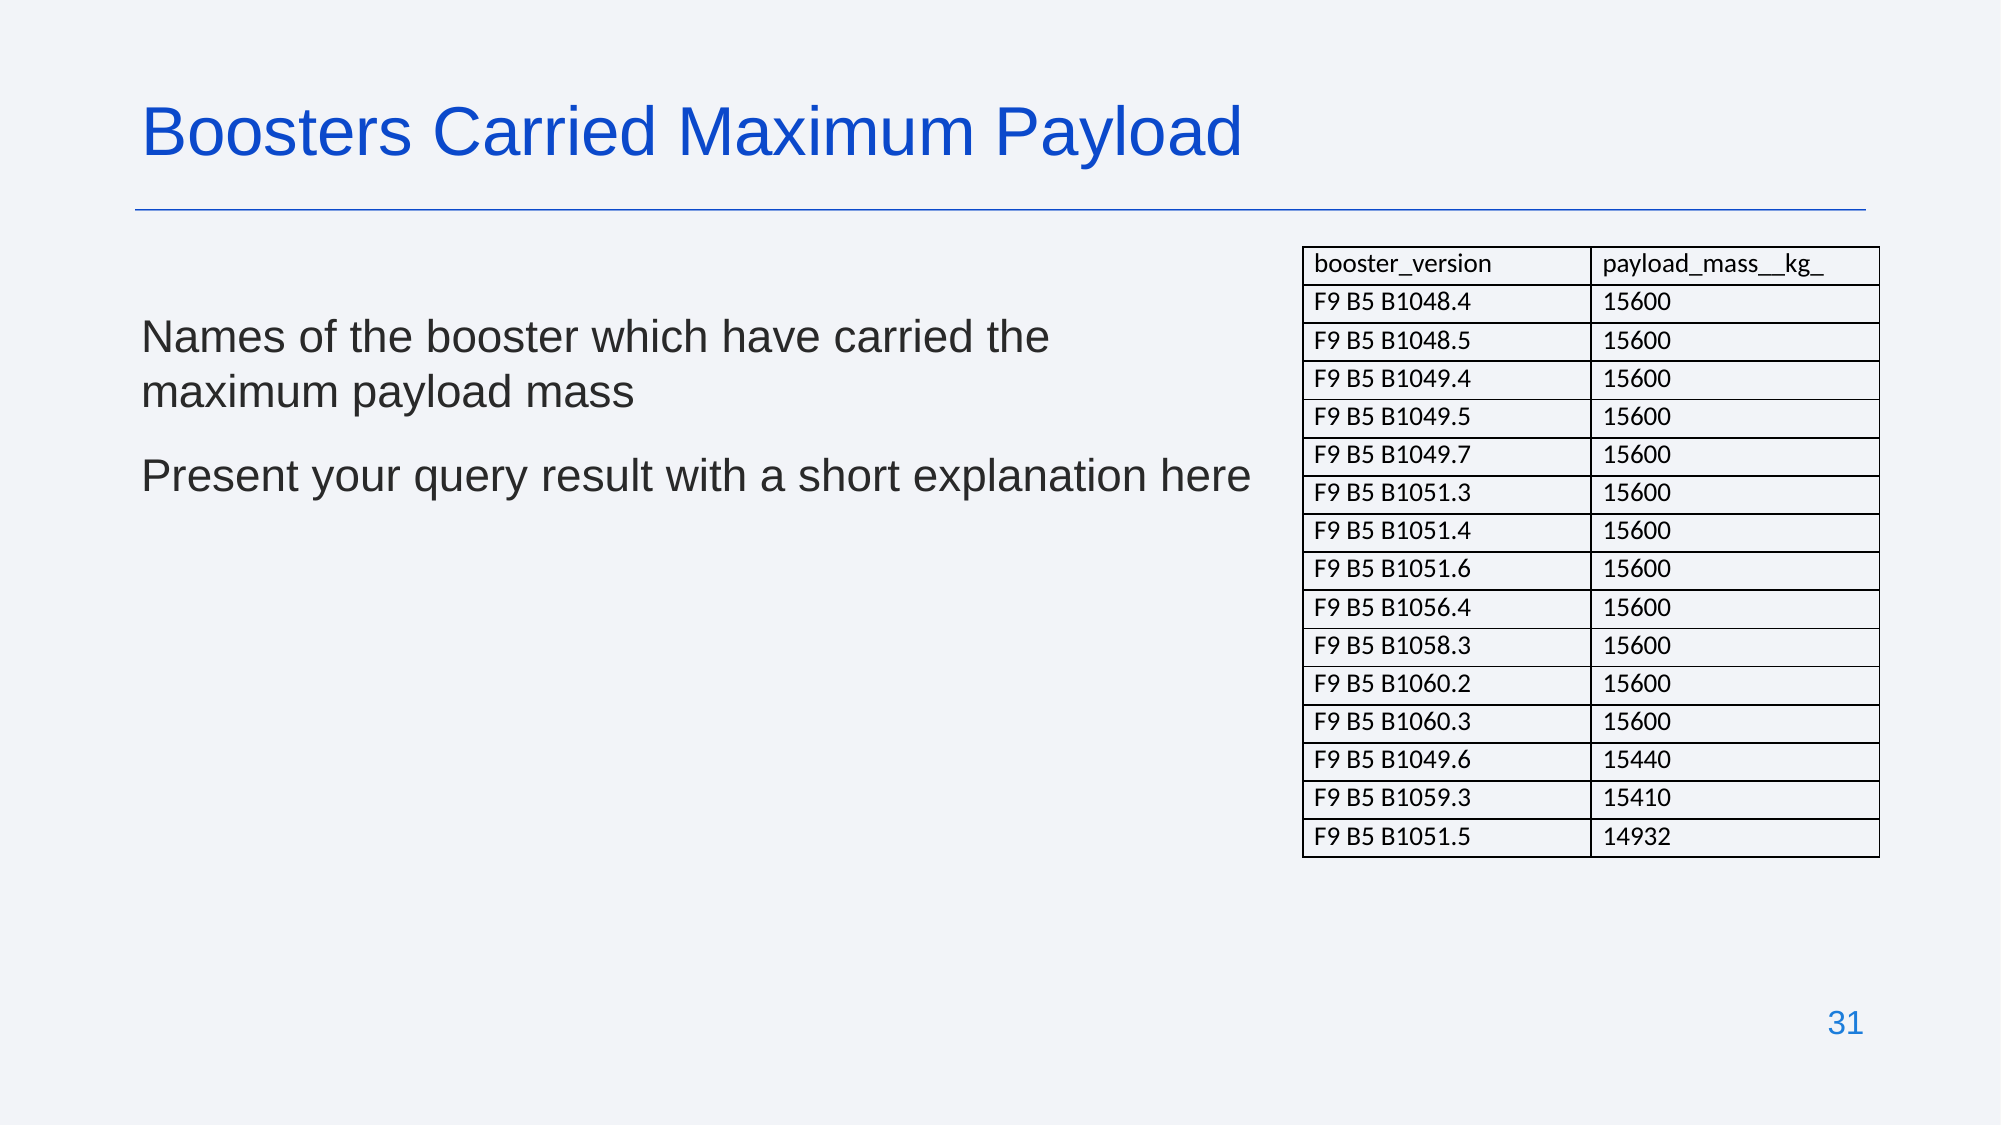

Boosters Carried Maximum Payload
| booster\_version | payload\_mass\_\_kg\_ |
| --- | --- |
| F9 B5 B1048.4 | 15600 |
| F9 B5 B1048.5 | 15600 |
| F9 B5 B1049.4 | 15600 |
| F9 B5 B1049.5 | 15600 |
| F9 B5 B1049.7 | 15600 |
| F9 B5 B1051.3 | 15600 |
| F9 B5 B1051.4 | 15600 |
| F9 B5 B1051.6 | 15600 |
| F9 B5 B1056.4 | 15600 |
| F9 B5 B1058.3 | 15600 |
| F9 B5 B1060.2 | 15600 |
| F9 B5 B1060.3 | 15600 |
| F9 B5 B1049.6 | 15440 |
| F9 B5 B1059.3 | 15410 |
| F9 B5 B1051.5 | 14932 |
Names of the booster which have carried the maximum payload mass
Present your query result with a short explanation here
31